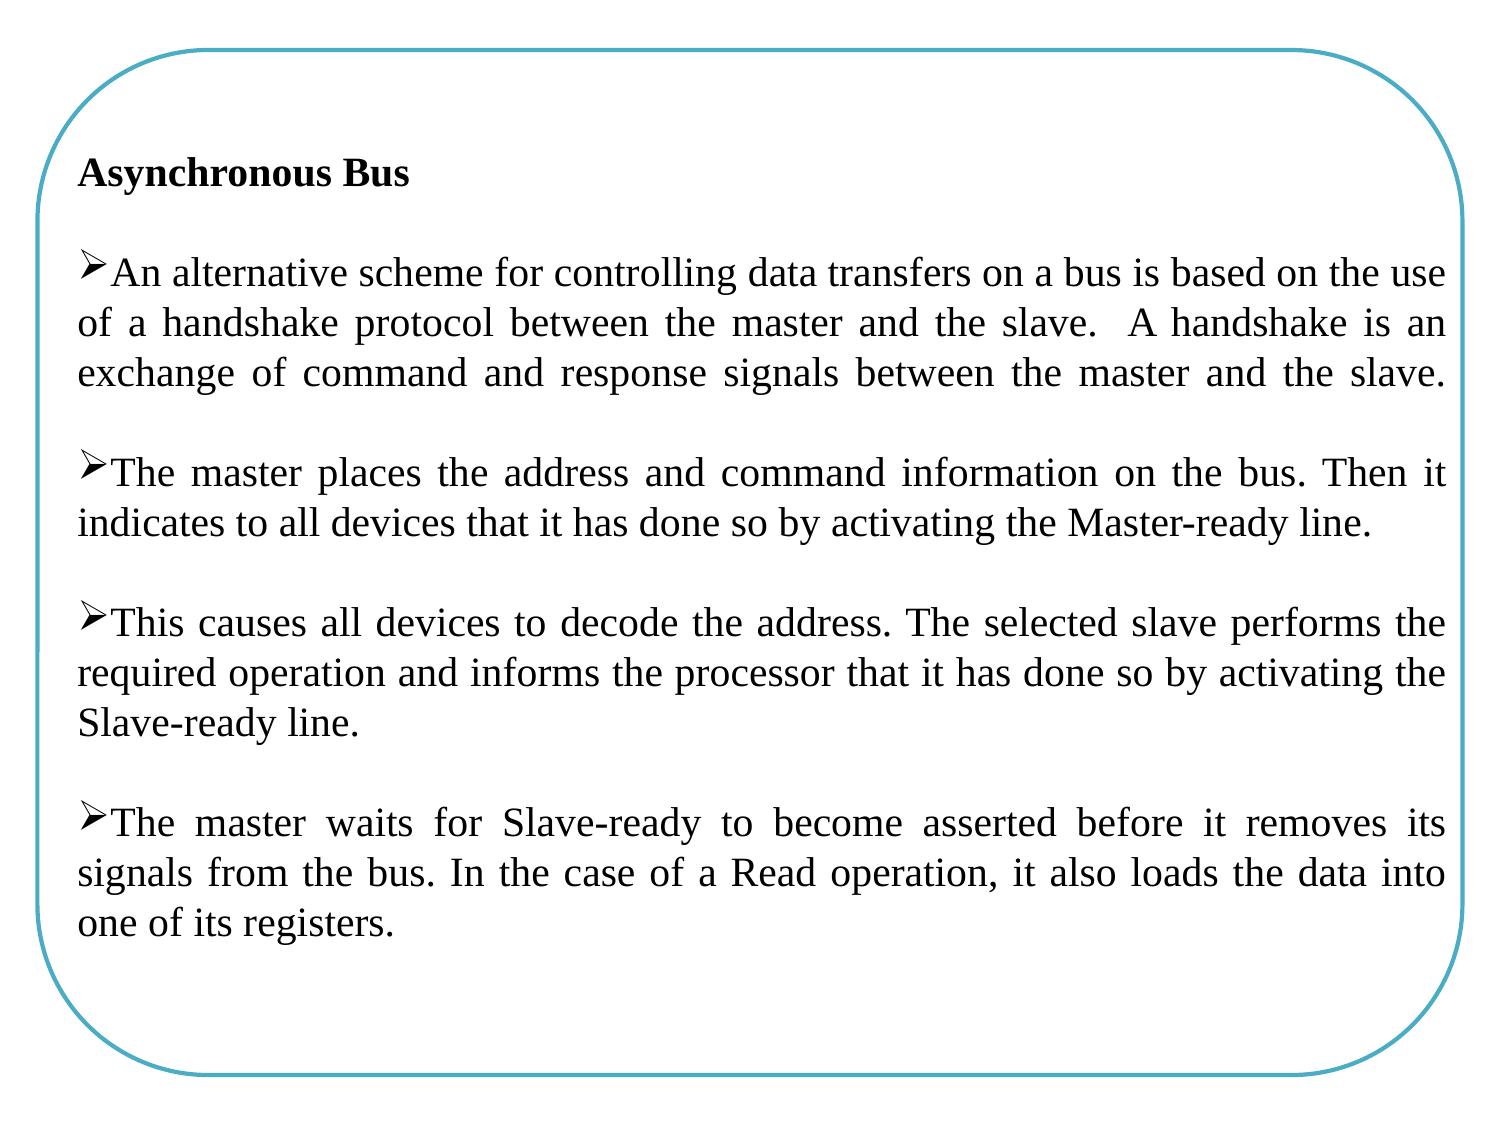

Asynchronous Bus
An alternative scheme for controlling data transfers on a bus is based on the use of a handshake protocol between the master and the slave.  A handshake is an exchange of command and response signals between the master and the slave.
The master places the address and command information on the bus. Then it indicates to all devices that it has done so by activating the Master-ready line.

This causes all devices to decode the address. The selected slave performs the required operation and informs the processor that it has done so by activating the Slave-ready line.

The master waits for Slave-ready to become asserted before it removes its signals from the bus. In the case of a Read operation, it also loads the data into one of its registers.